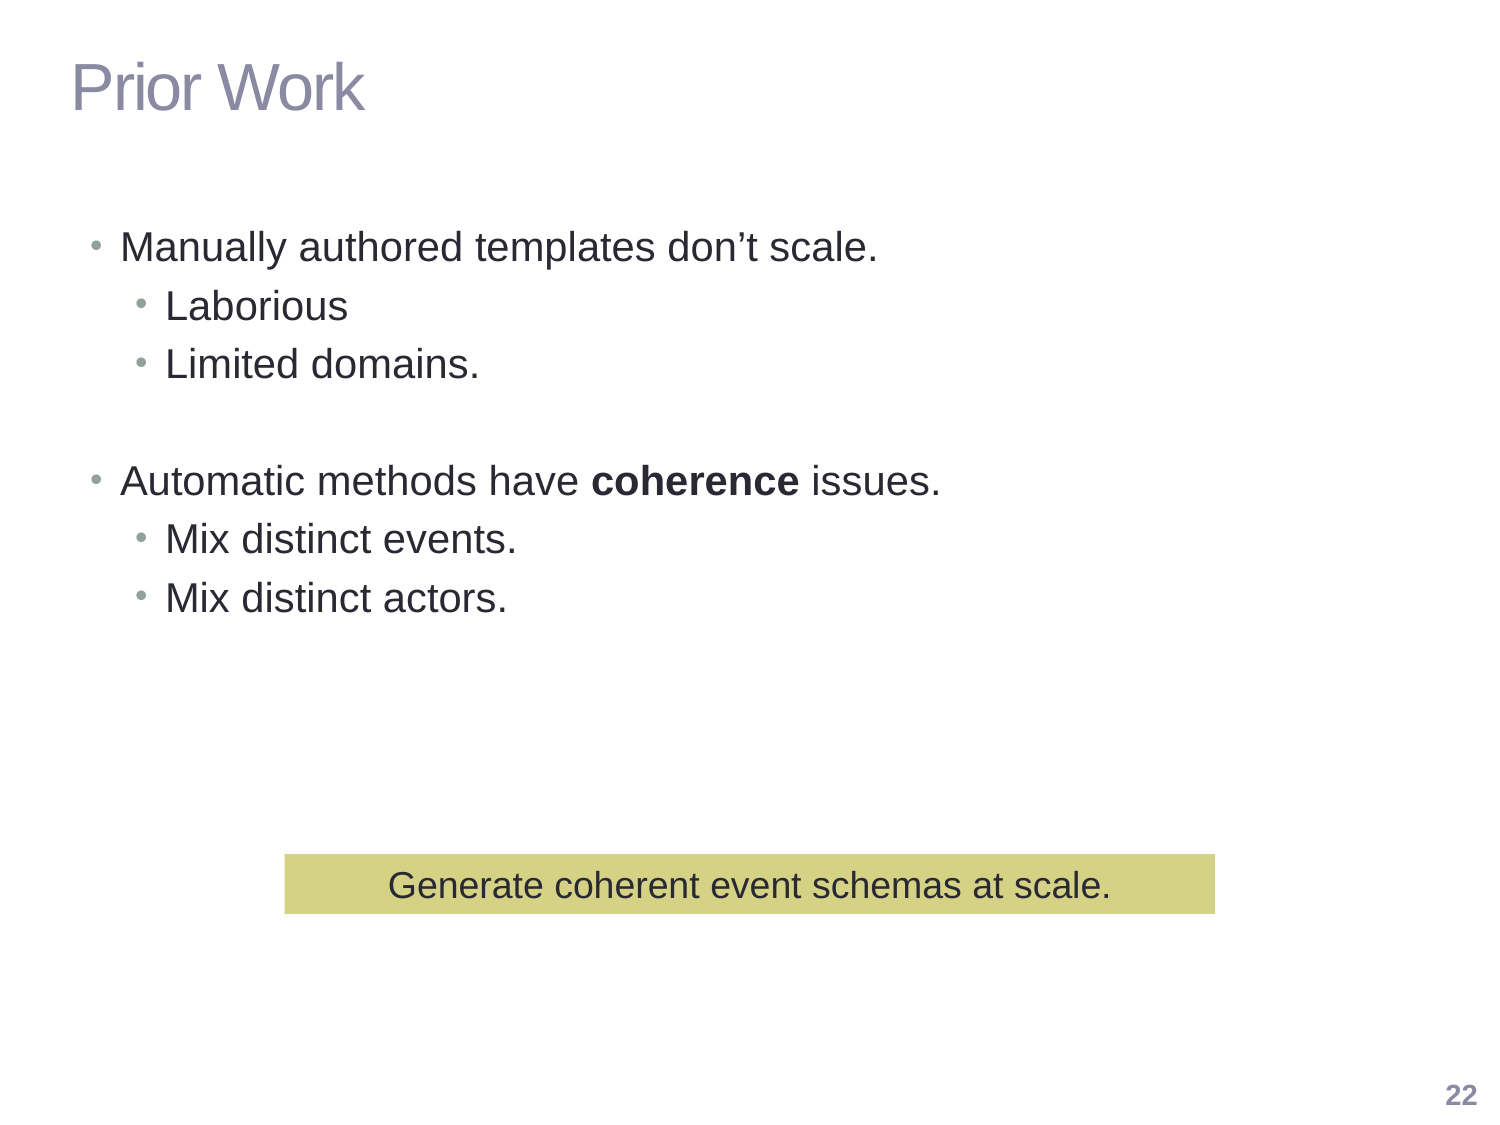

# Prior Work
Manually authored templates don’t scale.
Laborious
Limited domains.

Automatic methods have coherence issues.
Mix distinct events.
Mix distinct actors.

Generate coherent event schemas at scale.
22